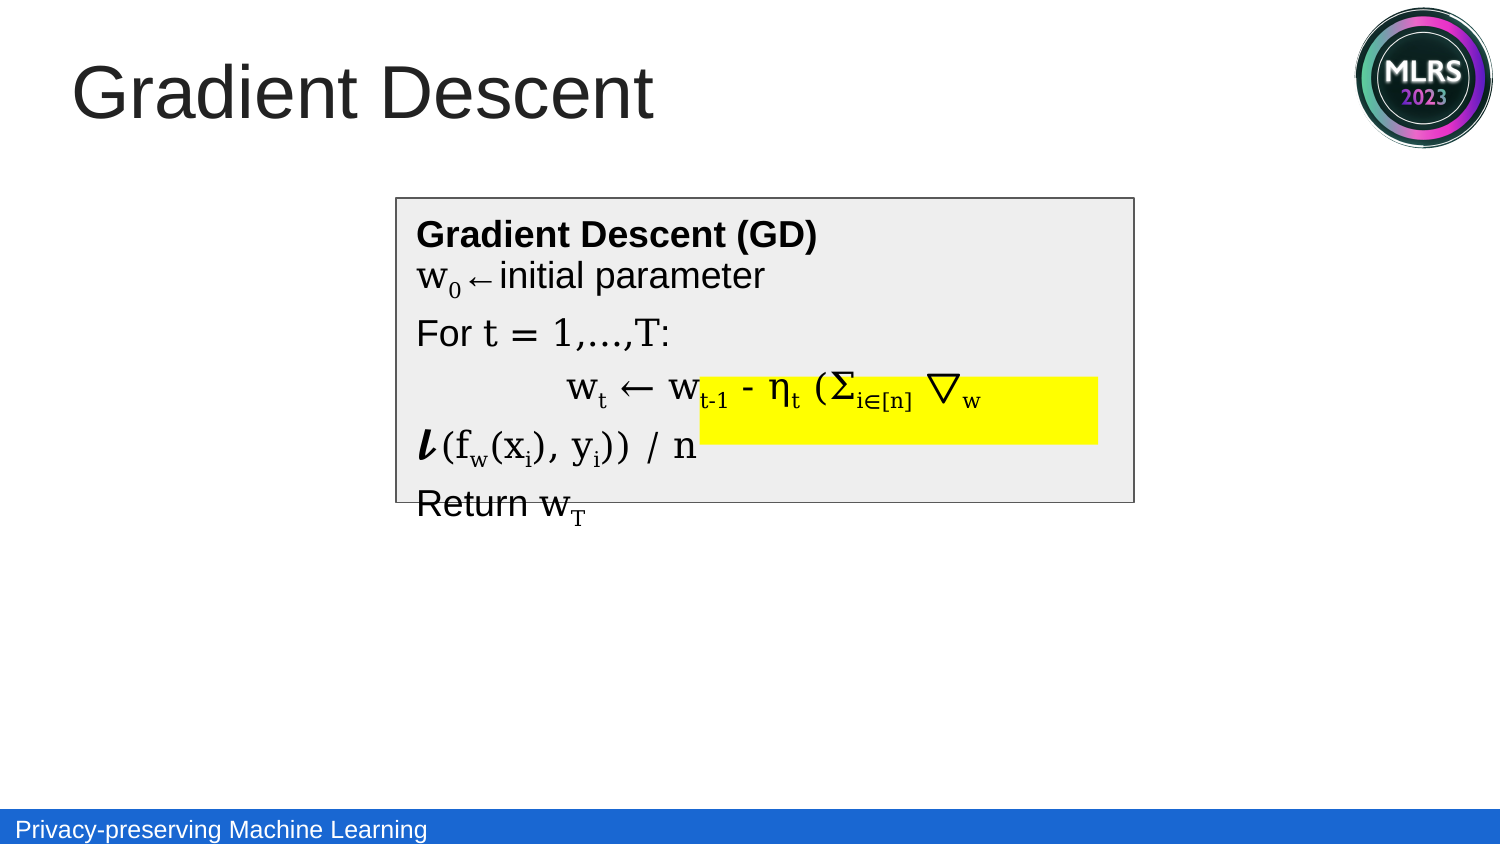

Gradient Descent
Gradient Descent (GD)

w0←initial parameter
For t = 1,...,T:
	wt ← wt-1 - ηt (Σi∈[n] ⛛w 𝓵(fw(xi), yi)) / n
Return wT